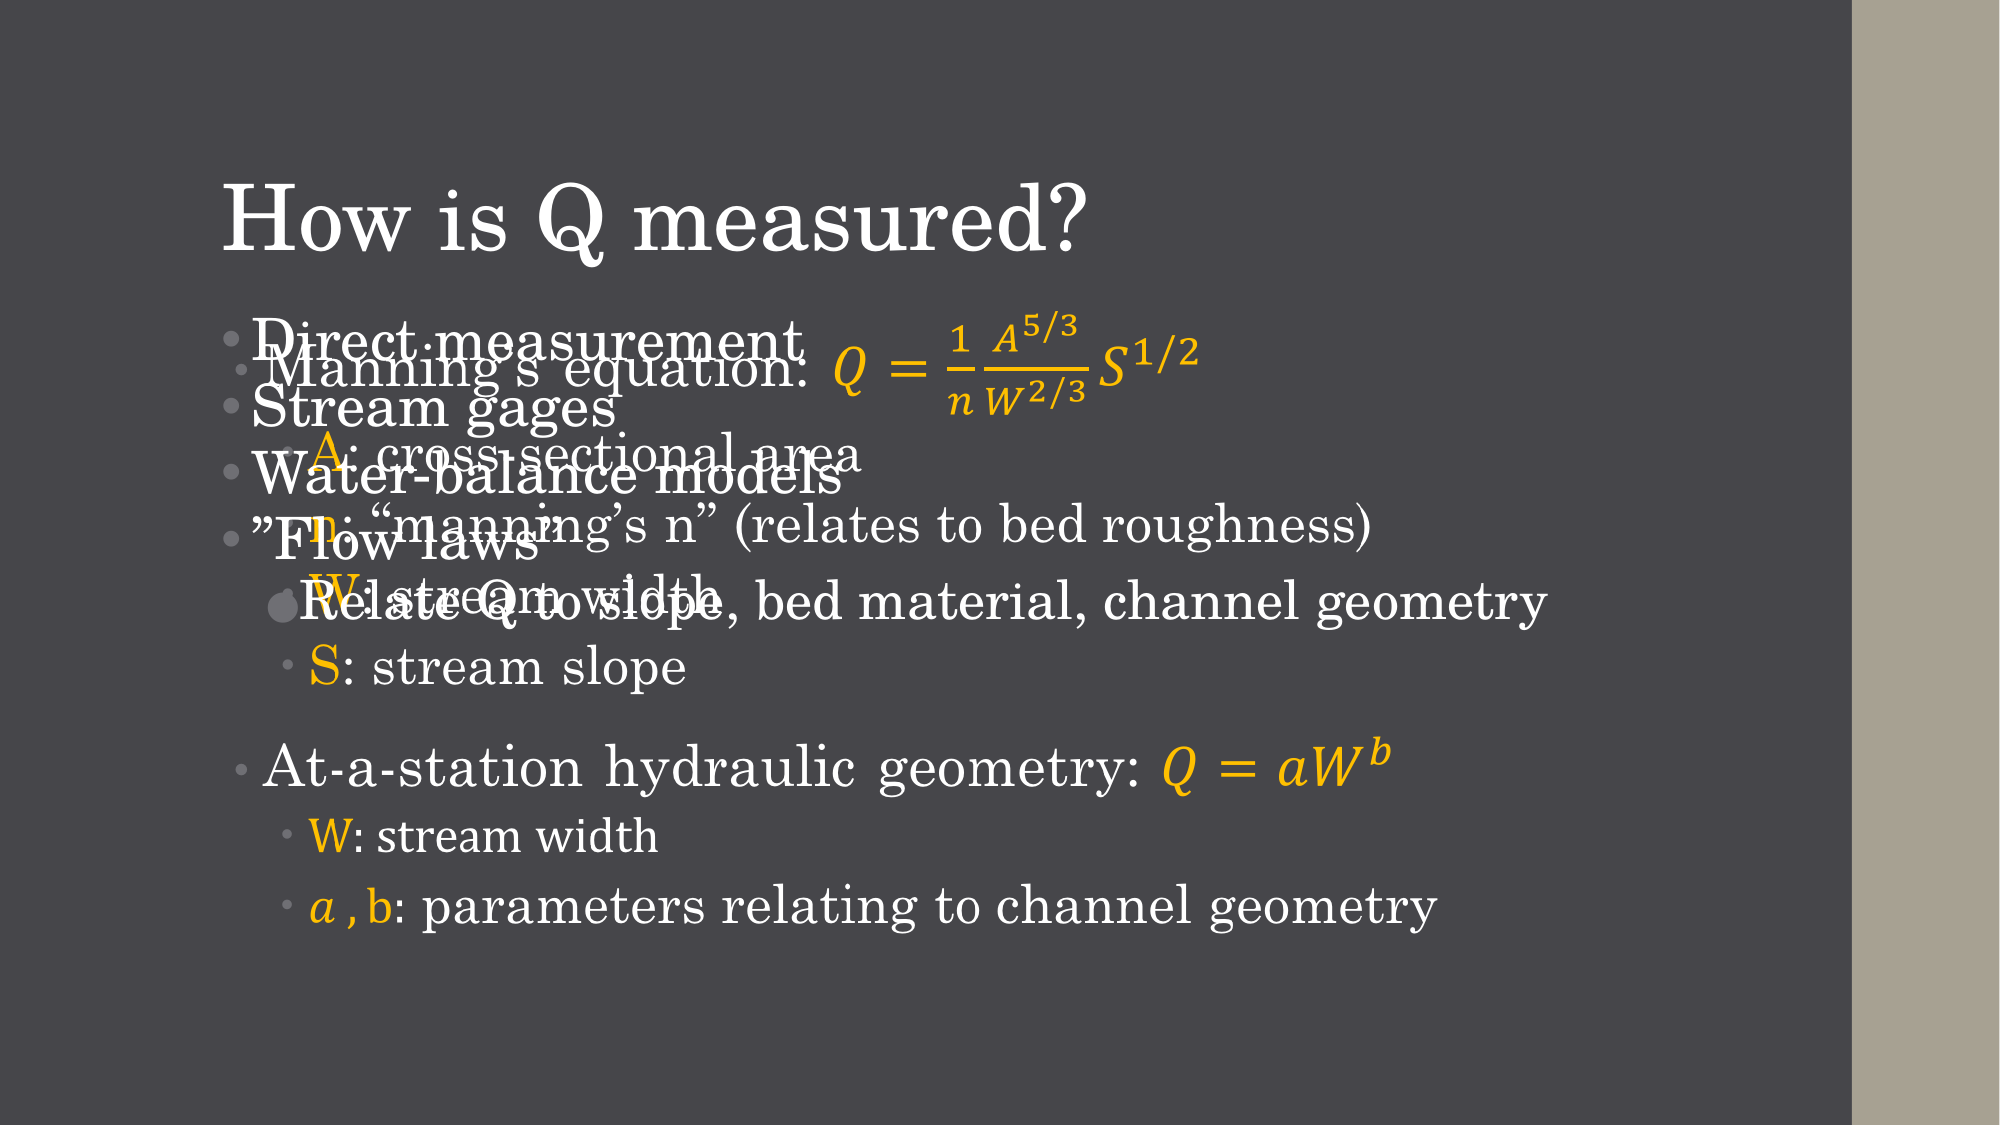

How is Q measured?
Direct measurement
Stream gages
Water-balance models
”Flow laws”
Relate Q to slope, bed material, channel geometry